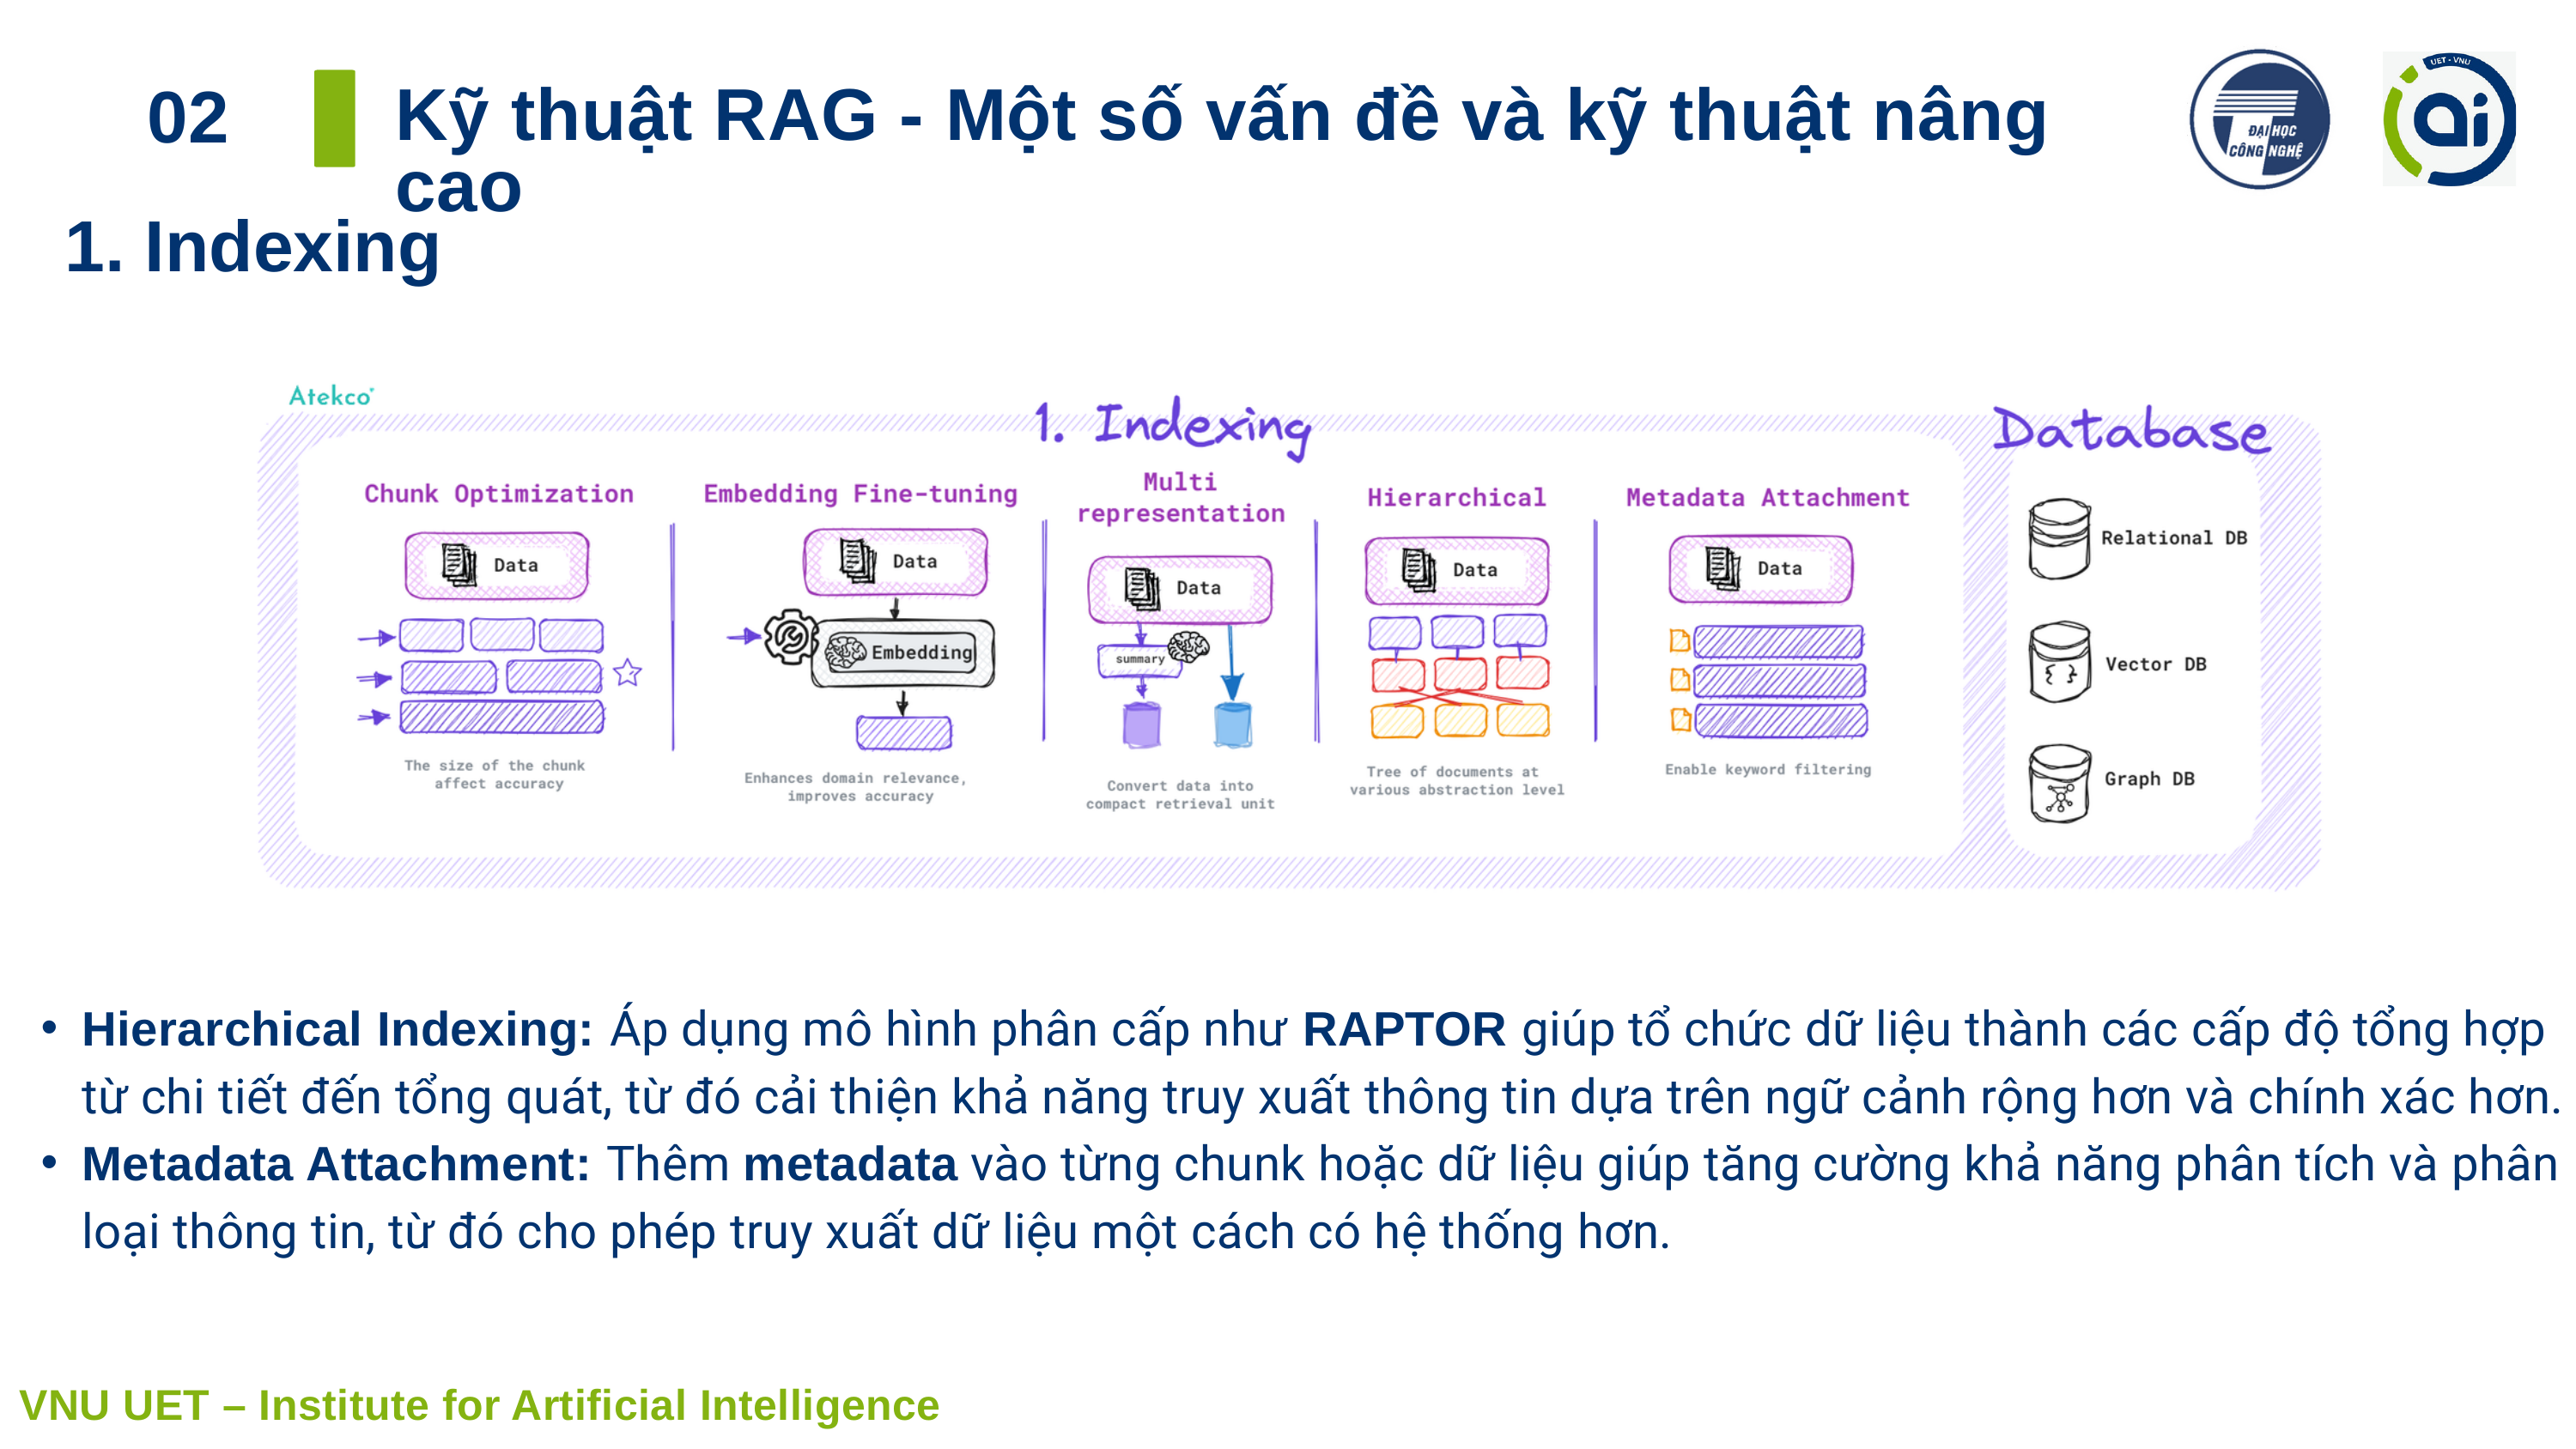

Kỹ thuật RAG - Một số vấn đề và kỹ thuật nâng cao

02

1. Indexing

Hierarchical Indexing: Áp dụng mô hình phân cấp như RAPTOR giúp tổ chức dữ liệu thành các cấp độ tổng hợp từ chi tiết đến tổng quát, từ đó cải thiện khả năng truy xuất thông tin dựa trên ngữ cảnh rộng hơn và chính xác hơn.
Metadata Attachment: Thêm metadata vào từng chunk hoặc dữ liệu giúp tăng cường khả năng phân tích và phân loại thông tin, từ đó cho phép truy xuất dữ liệu một cách có hệ thống hơn.

 VNU UET – Institute for Artificial Intelligence